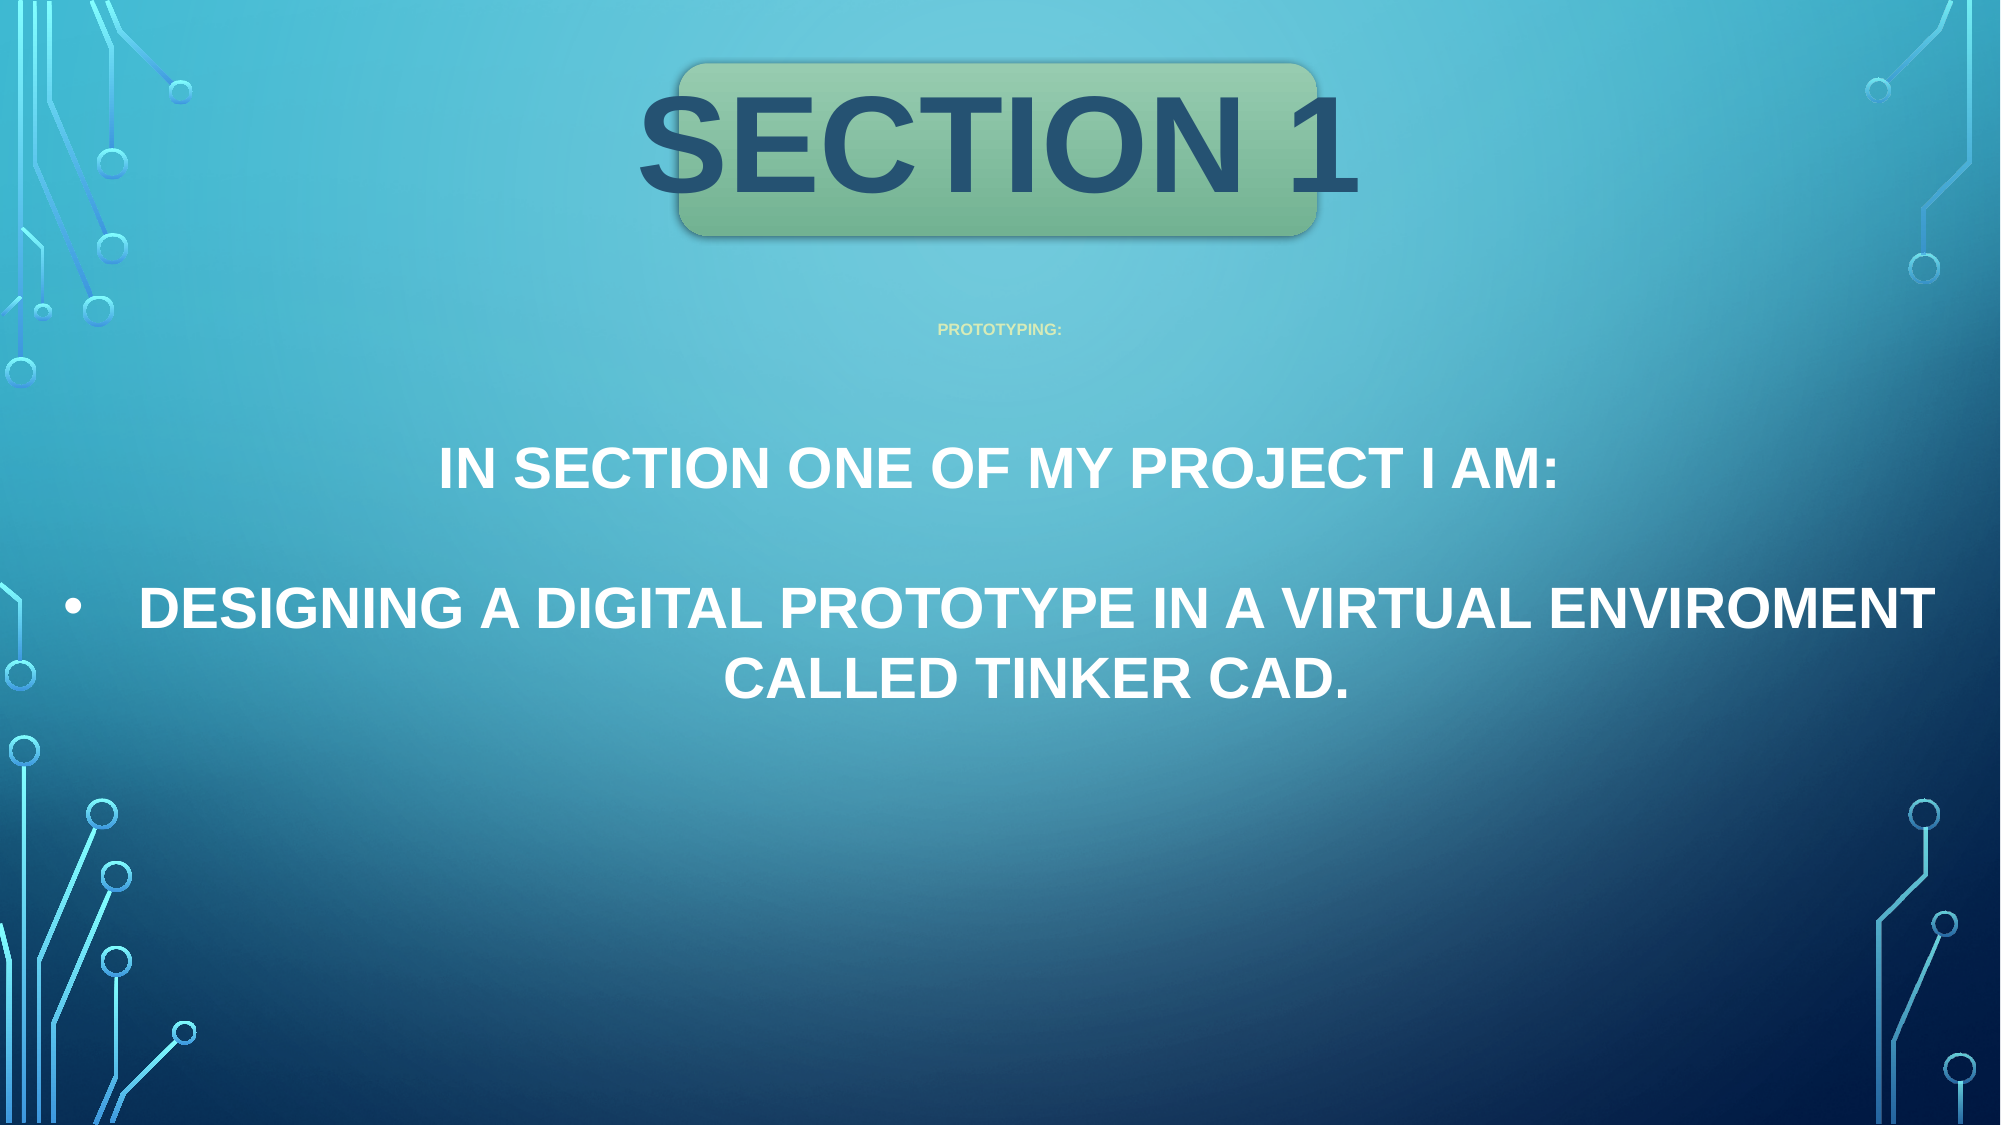

SECTION 1

# Prototyping:
In section one of my project I am:

designing a digital prototype in a virtual enviroment called tinker cad.